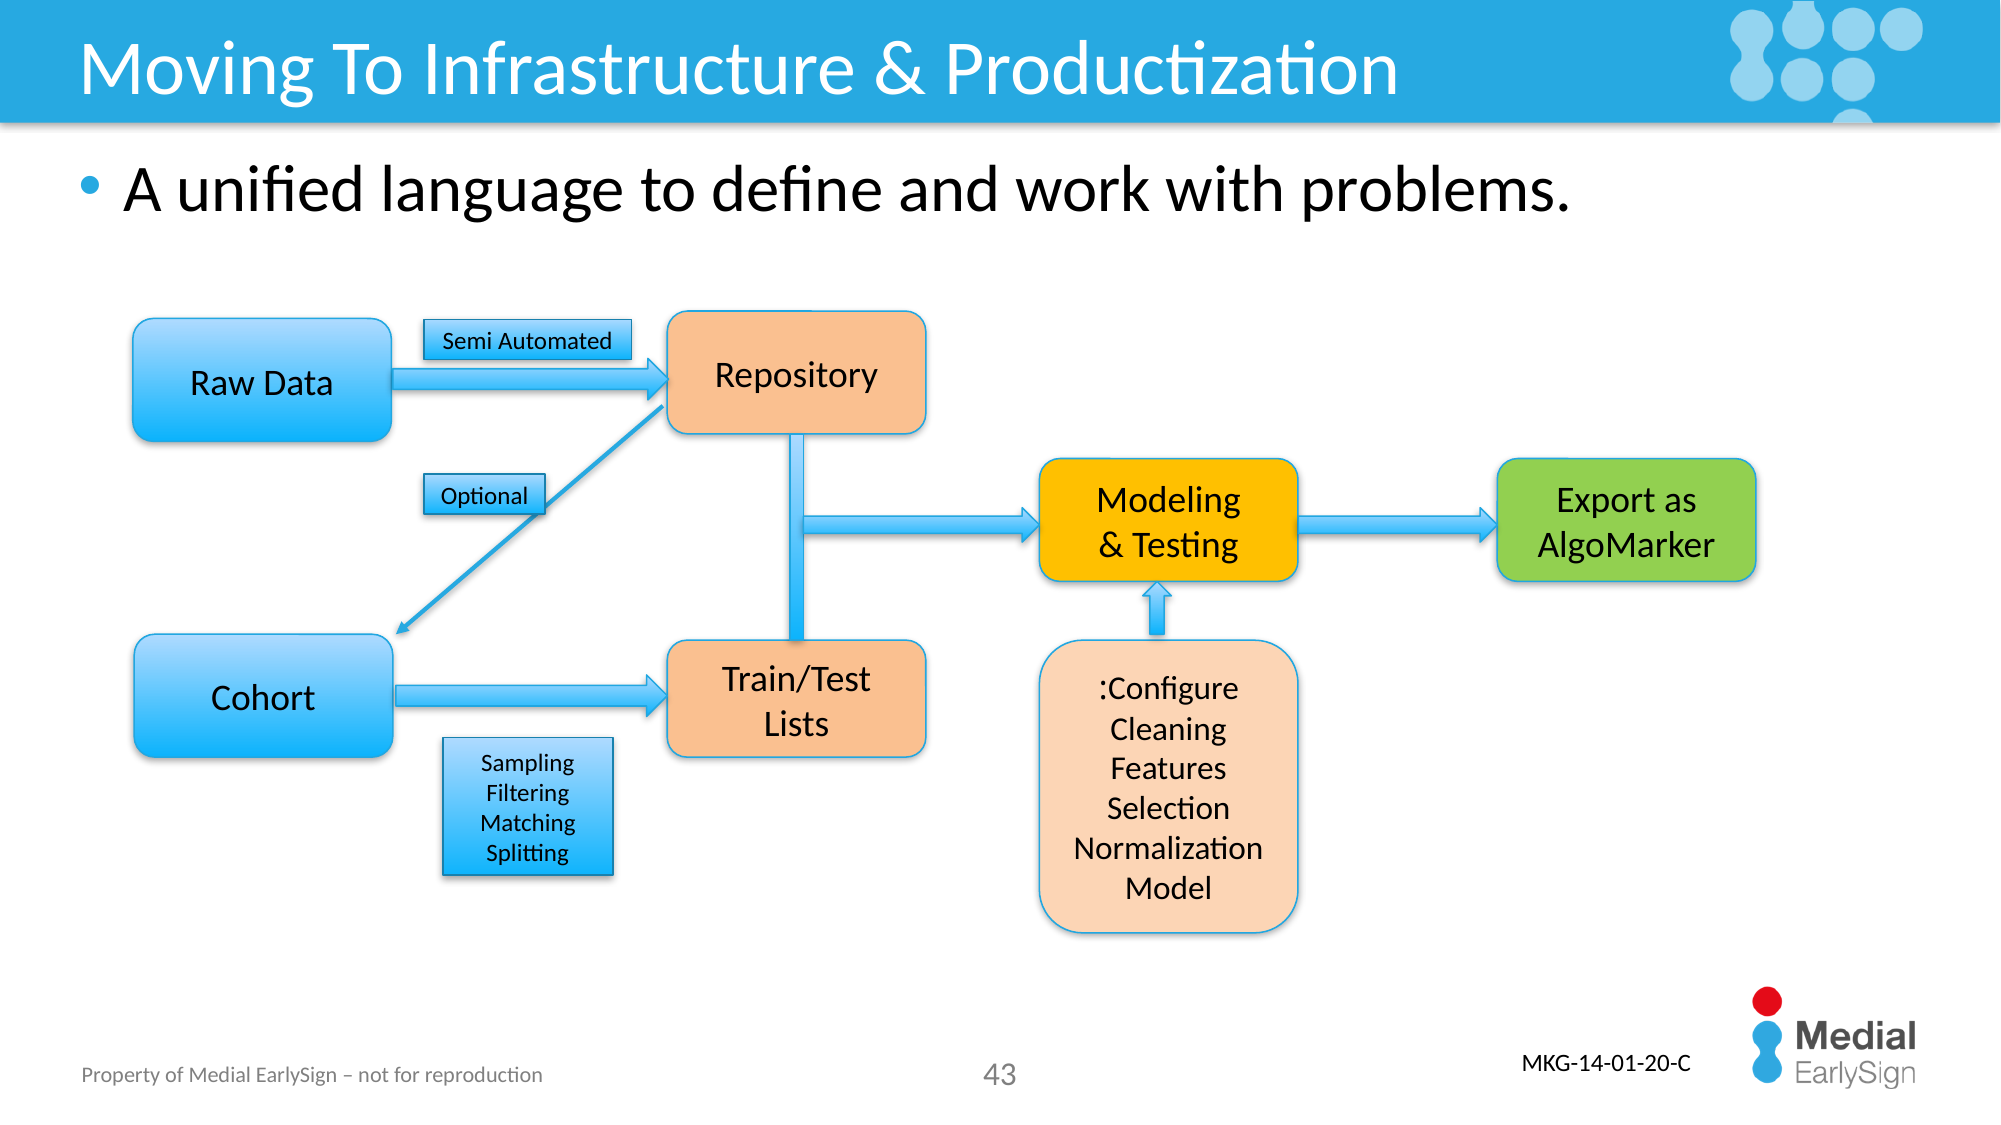

# Moving To Infrastructure & Productization
A unified language to define and work with problems.

Repository
Raw Data
Semi Automated

Modeling
& Testing
Export as AlgoMarker
Optional

Cohort
Train/Test Lists
Configure:
Cleaning
Features
Selection
Normalization
Model

Sampling
Filtering
Matching
Splitting